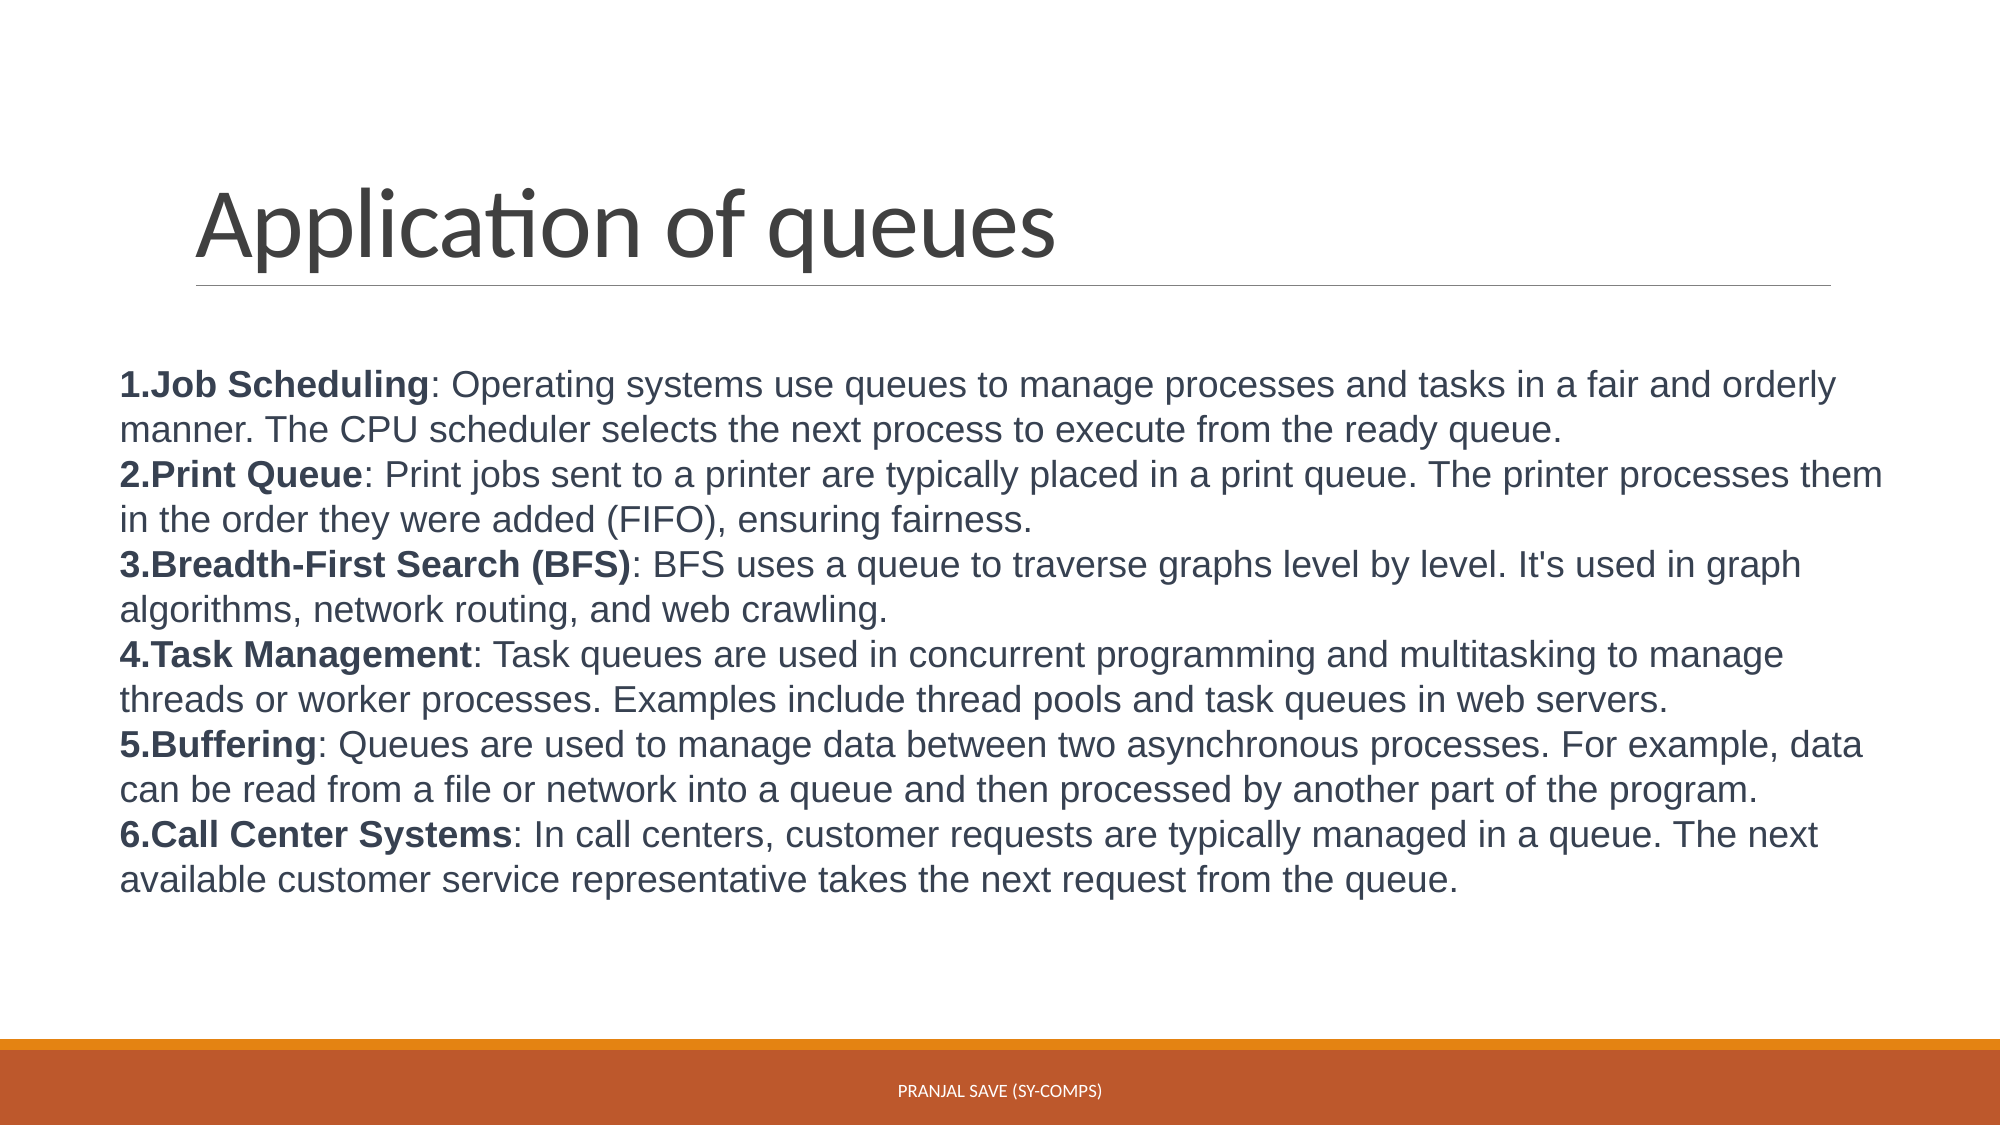

# Application of queues
Job Scheduling: Operating systems use queues to manage processes and tasks in a fair and orderly manner. The CPU scheduler selects the next process to execute from the ready queue.
Print Queue: Print jobs sent to a printer are typically placed in a print queue. The printer processes them in the order they were added (FIFO), ensuring fairness.
Breadth-First Search (BFS): BFS uses a queue to traverse graphs level by level. It's used in graph algorithms, network routing, and web crawling.
Task Management: Task queues are used in concurrent programming and multitasking to manage threads or worker processes. Examples include thread pools and task queues in web servers.
Buffering: Queues are used to manage data between two asynchronous processes. For example, data can be read from a file or network into a queue and then processed by another part of the program.
Call Center Systems: In call centers, customer requests are typically managed in a queue. The next available customer service representative takes the next request from the queue.

Pranjal Save (SY-COMPS)